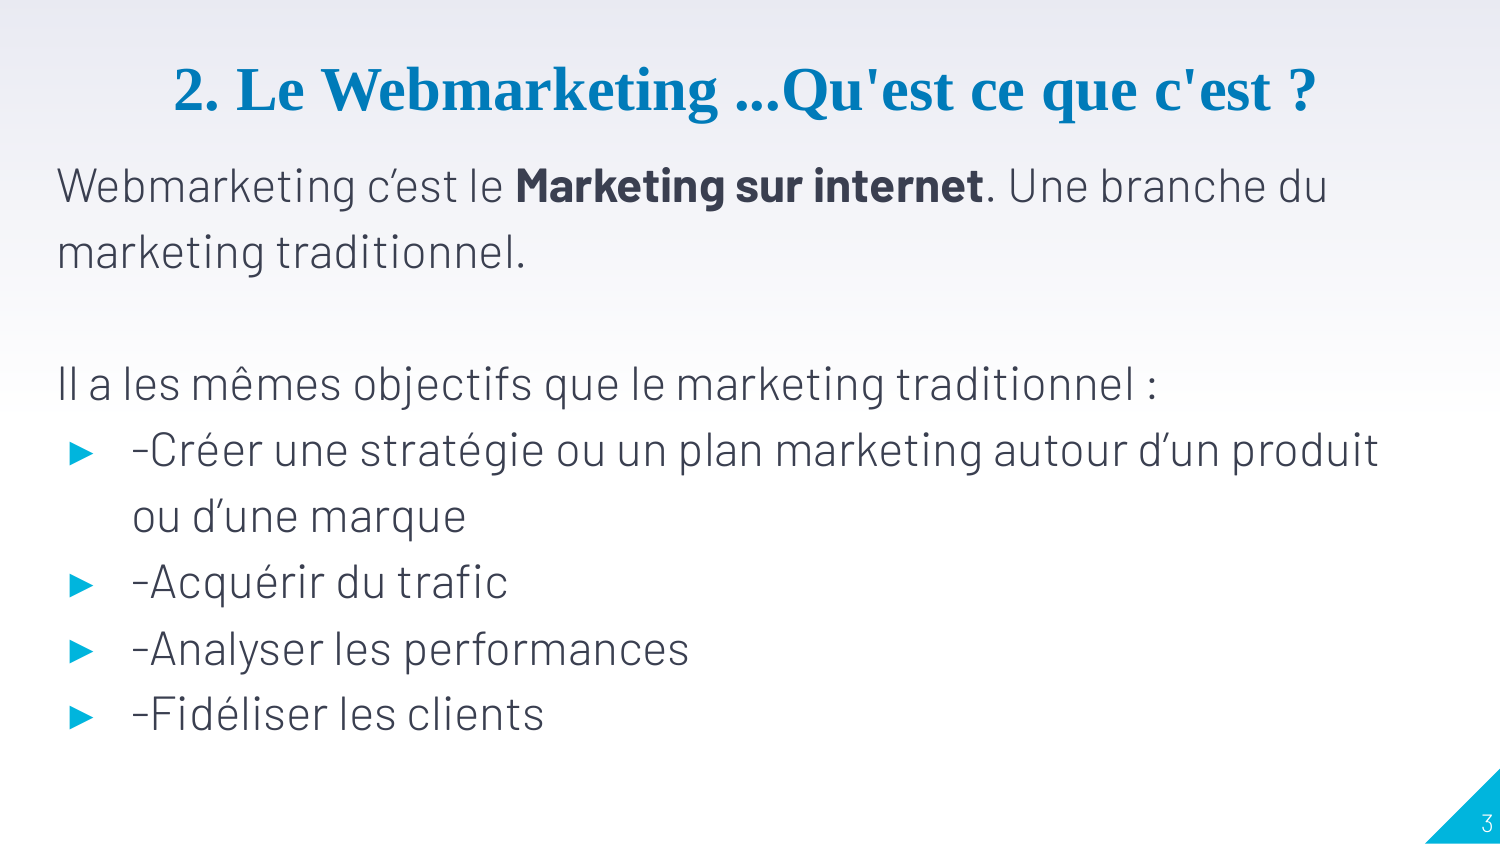

2. Le Webmarketing ...Qu'est ce que c'est ?
Webmarketing c’est le Marketing sur internet. Une branche du marketing traditionnel.

Il a les mêmes objectifs que le marketing traditionnel :
-Créer une stratégie ou un plan marketing autour d’un produit ou d’une marque
-Acquérir du trafic
-Analyser les performances
-Fidéliser les clients

3